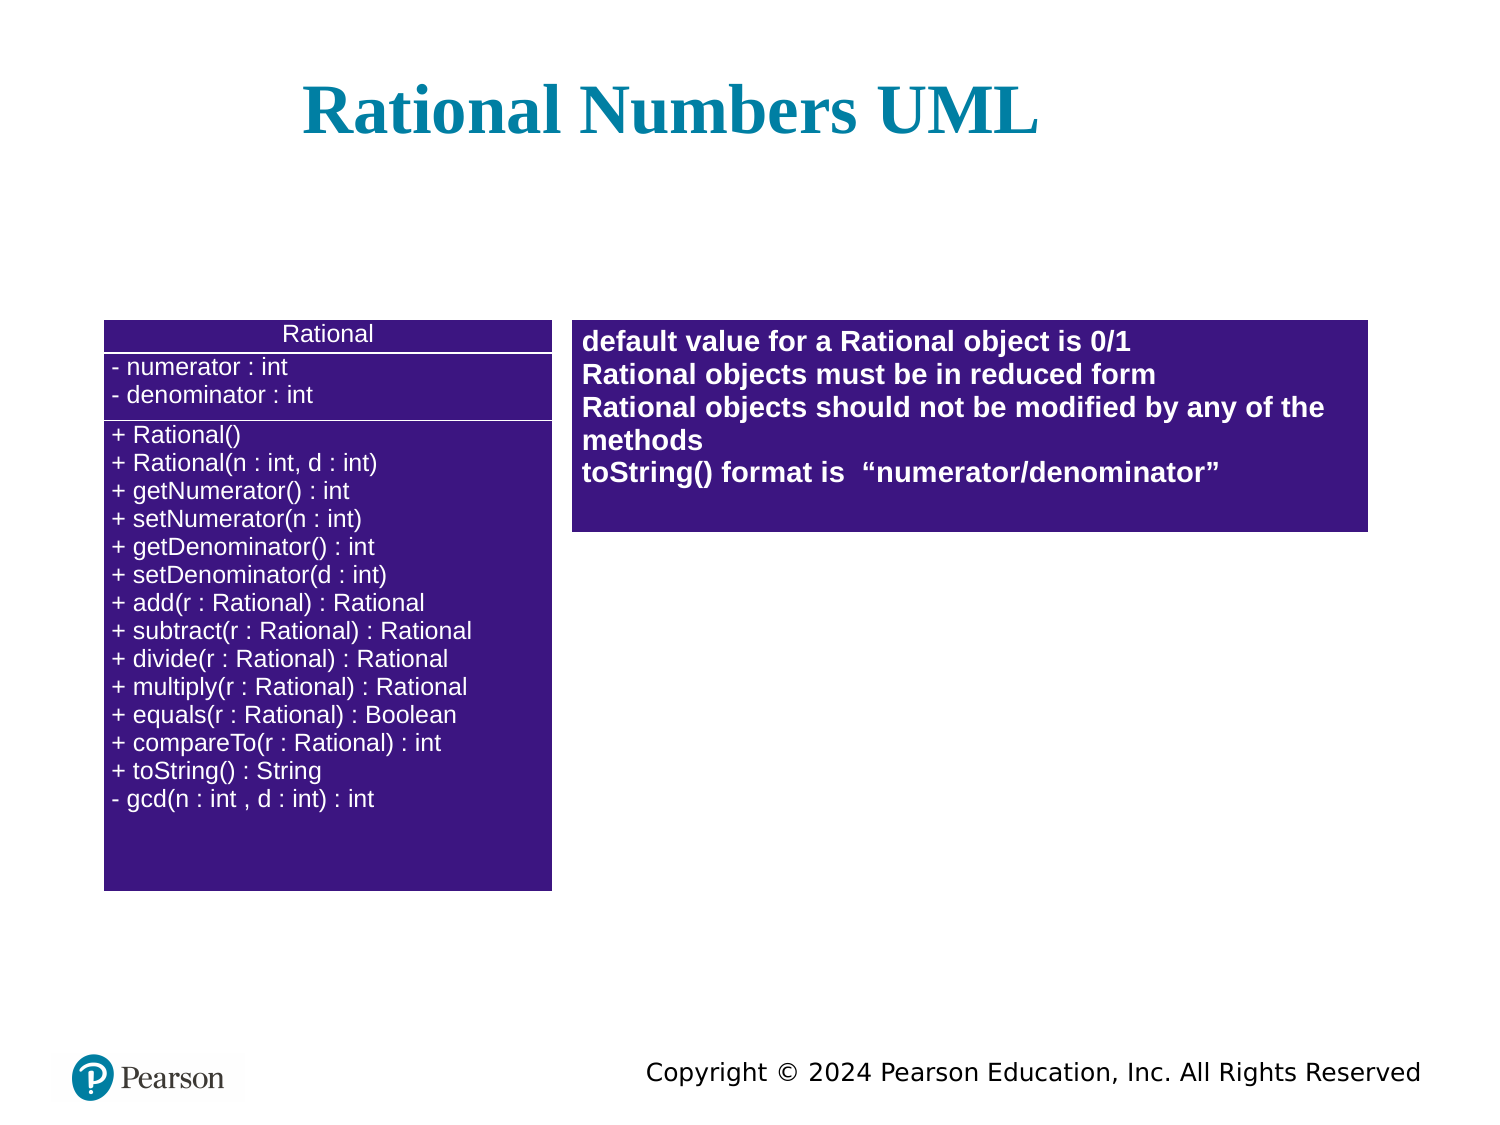

# Rational Numbers UML
| default value for a Rational object is 0/1 Rational objects must be in reduced form Rational objects should not be modified by any of the methods toString() format is “numerator/denominator” |
| --- |
| Rational |
| --- |
| - numerator : int - denominator : int |
| + Rational() + Rational(n : int, d : int) + getNumerator() : int + setNumerator(n : int) + getDenominator() : int + setDenominator(d : int) + add(r : Rational) : Rational + subtract(r : Rational) : Rational + divide(r : Rational) : Rational + multiply(r : Rational) : Rational + equals(r : Rational) : Boolean + compareTo(r : Rational) : int + toString() : String - gcd(n : int , d : int) : int |